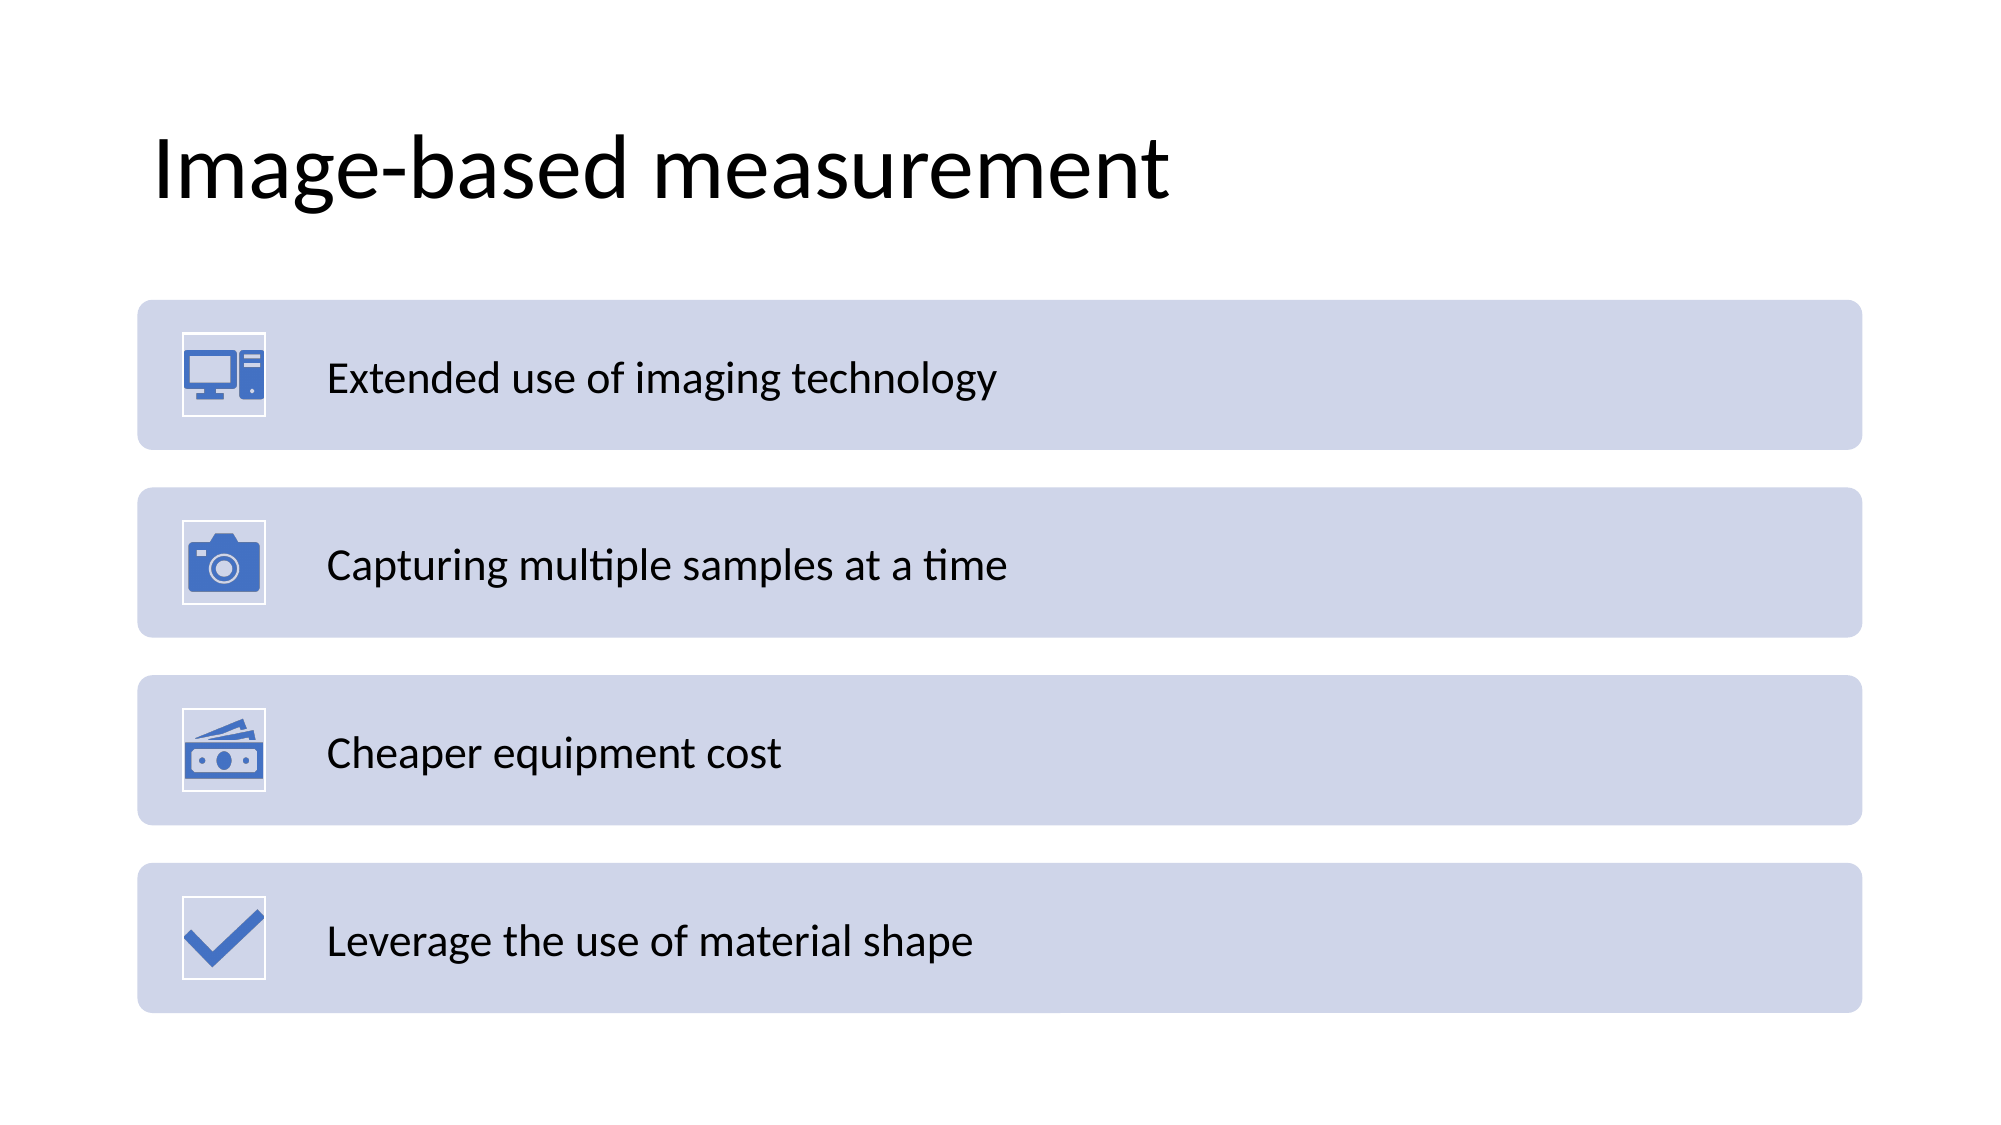

# Image-based measurement
Extended use of imaging technology
Capturing multiple samples at a time
Cheaper equipment cost
Leverage the use of material shape